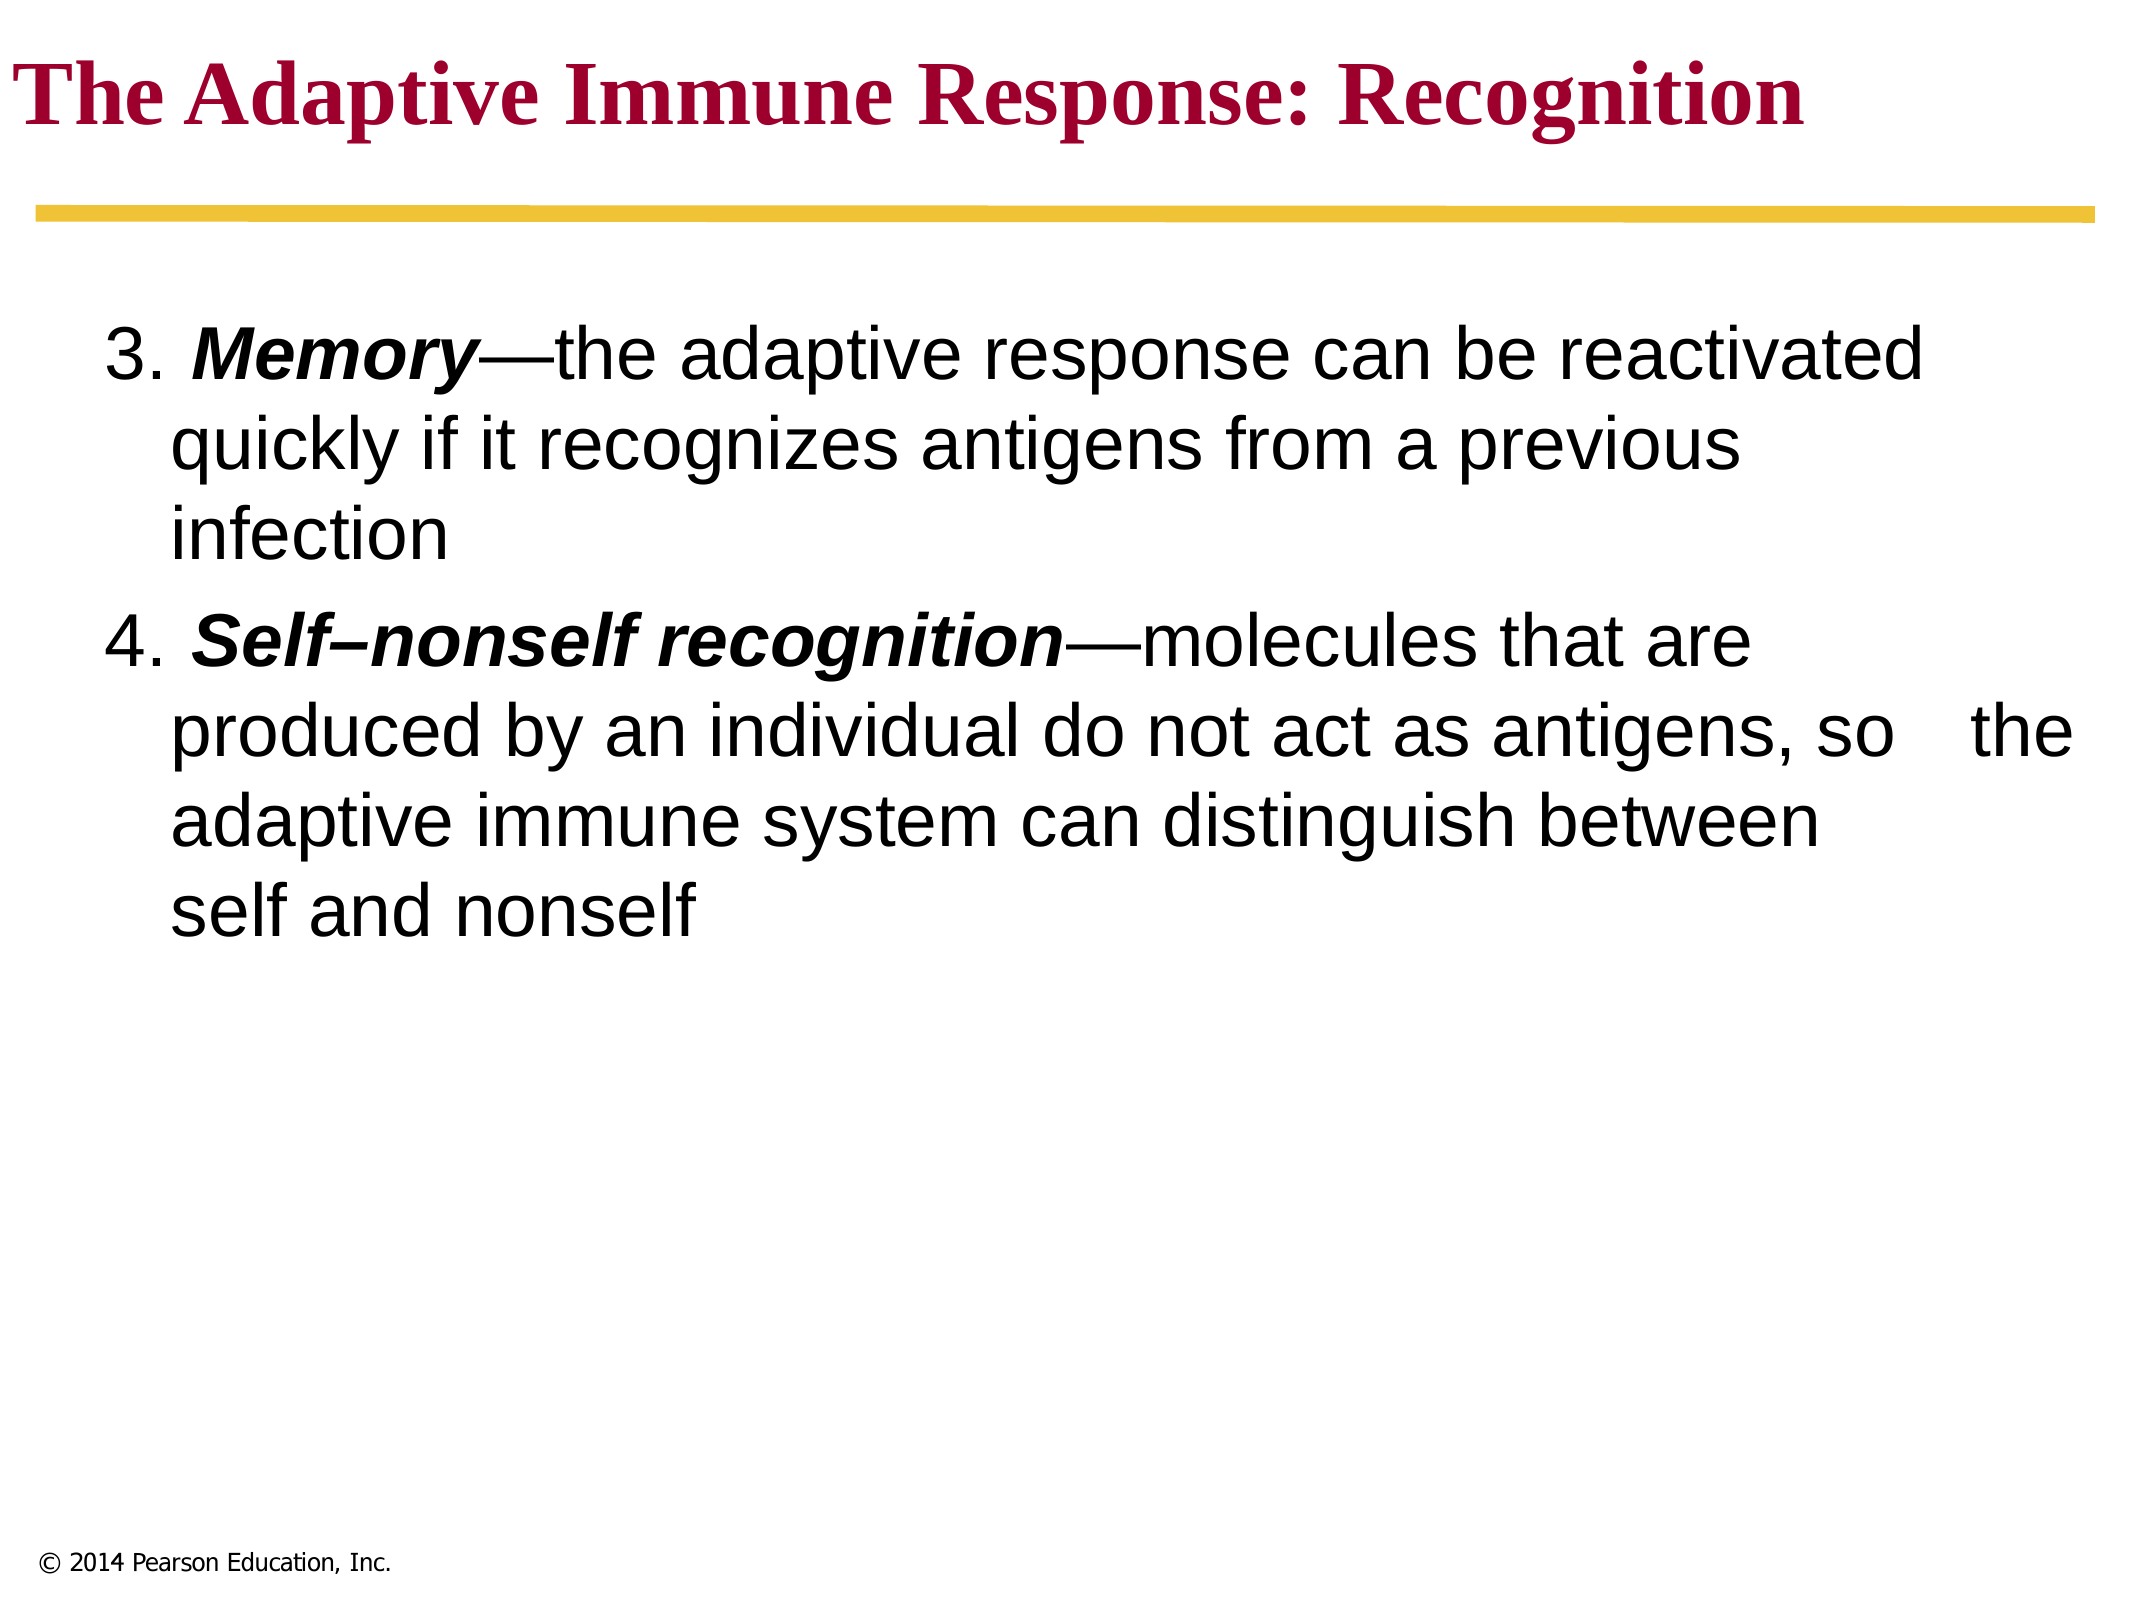

The Adaptive Immune Response: Recognition

 Memory—the adaptive response can be reactivated 	quickly if it recognizes antigens from a previous 		infection
 Self–nonself recognition—molecules that are 		produced by an individual do not act as antigens, so 	the adaptive immune system can distinguish between 	self and nonself